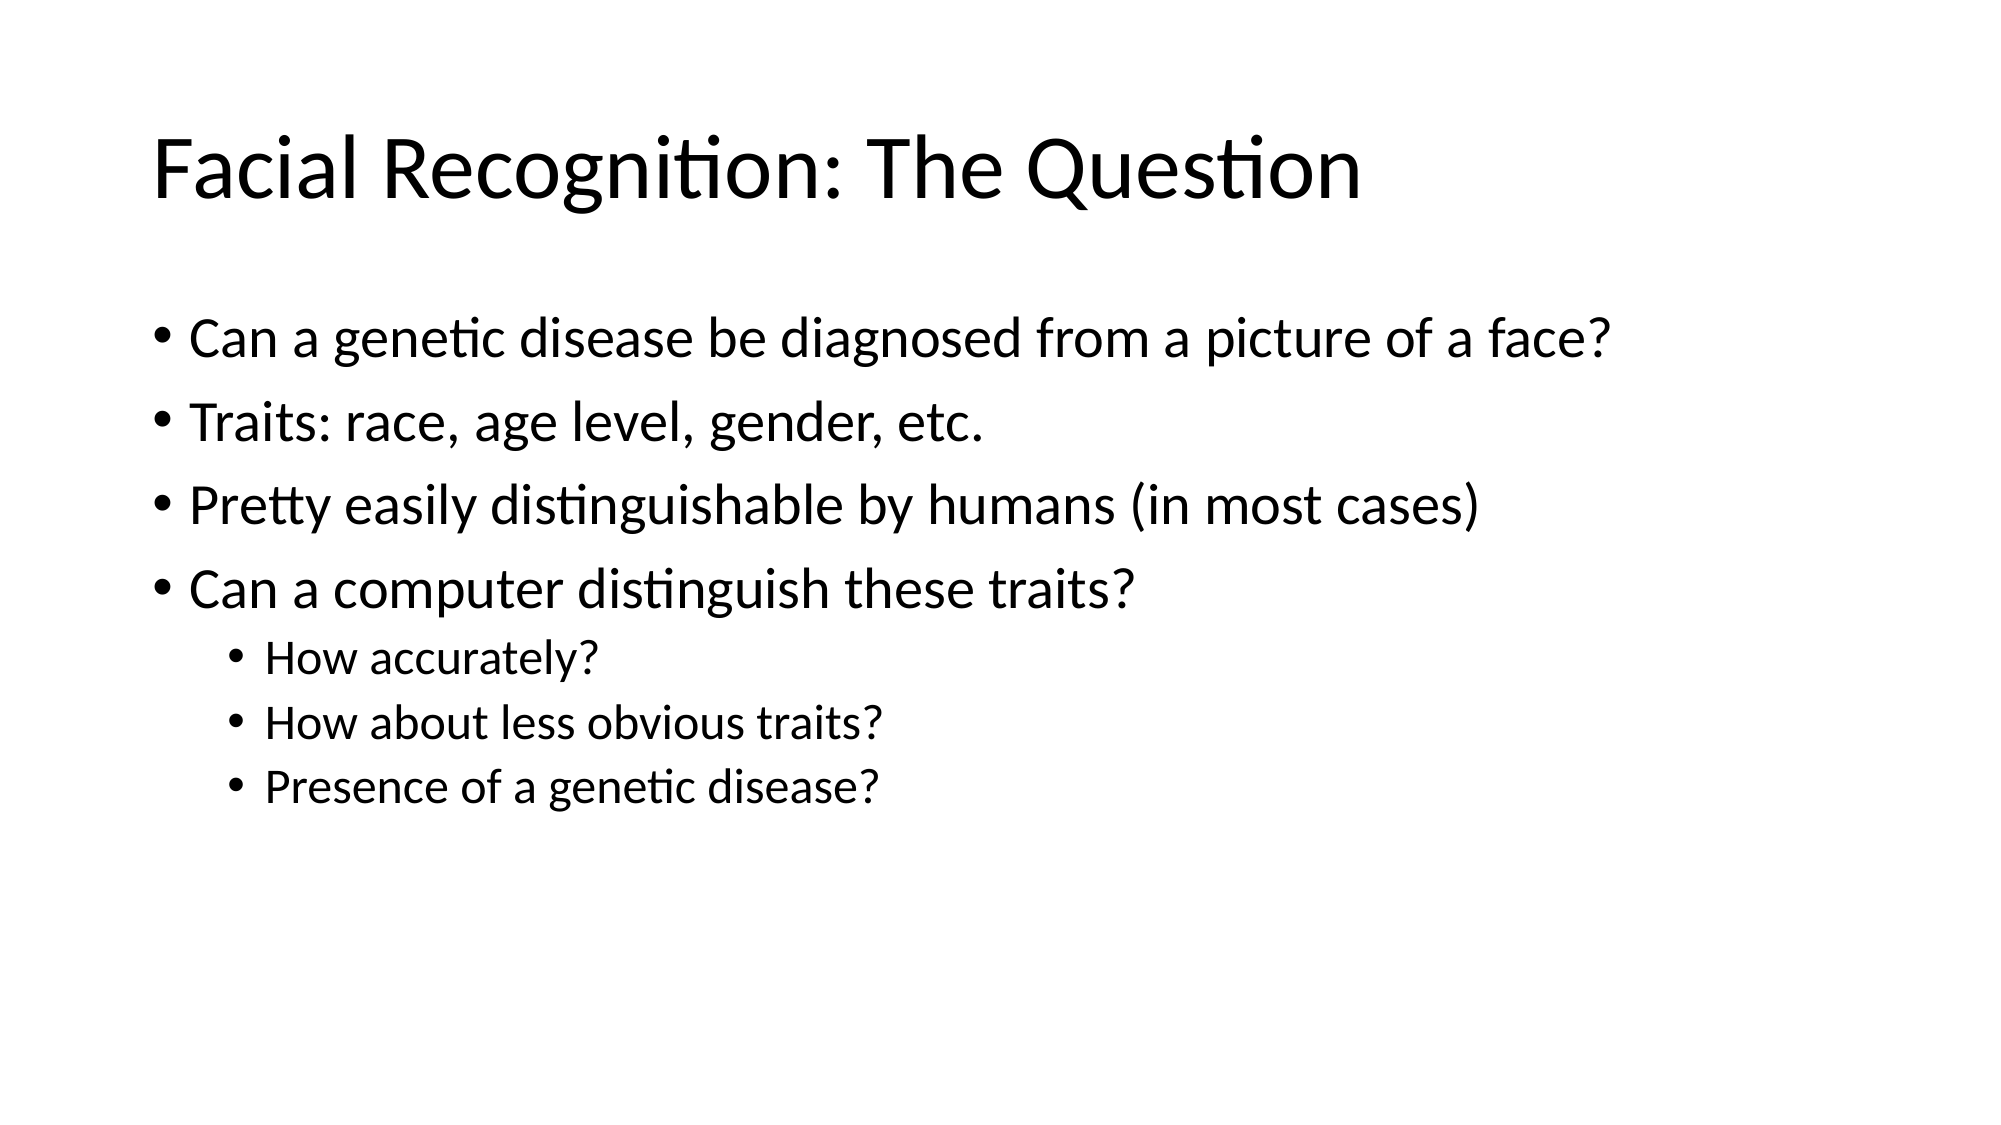

# Facial Recognition: The Question
Can a genetic disease be diagnosed from a picture of a face?
Traits: race, age level, gender, etc.
Pretty easily distinguishable by humans (in most cases)
Can a computer distinguish these traits?
How accurately?
How about less obvious traits?
Presence of a genetic disease?